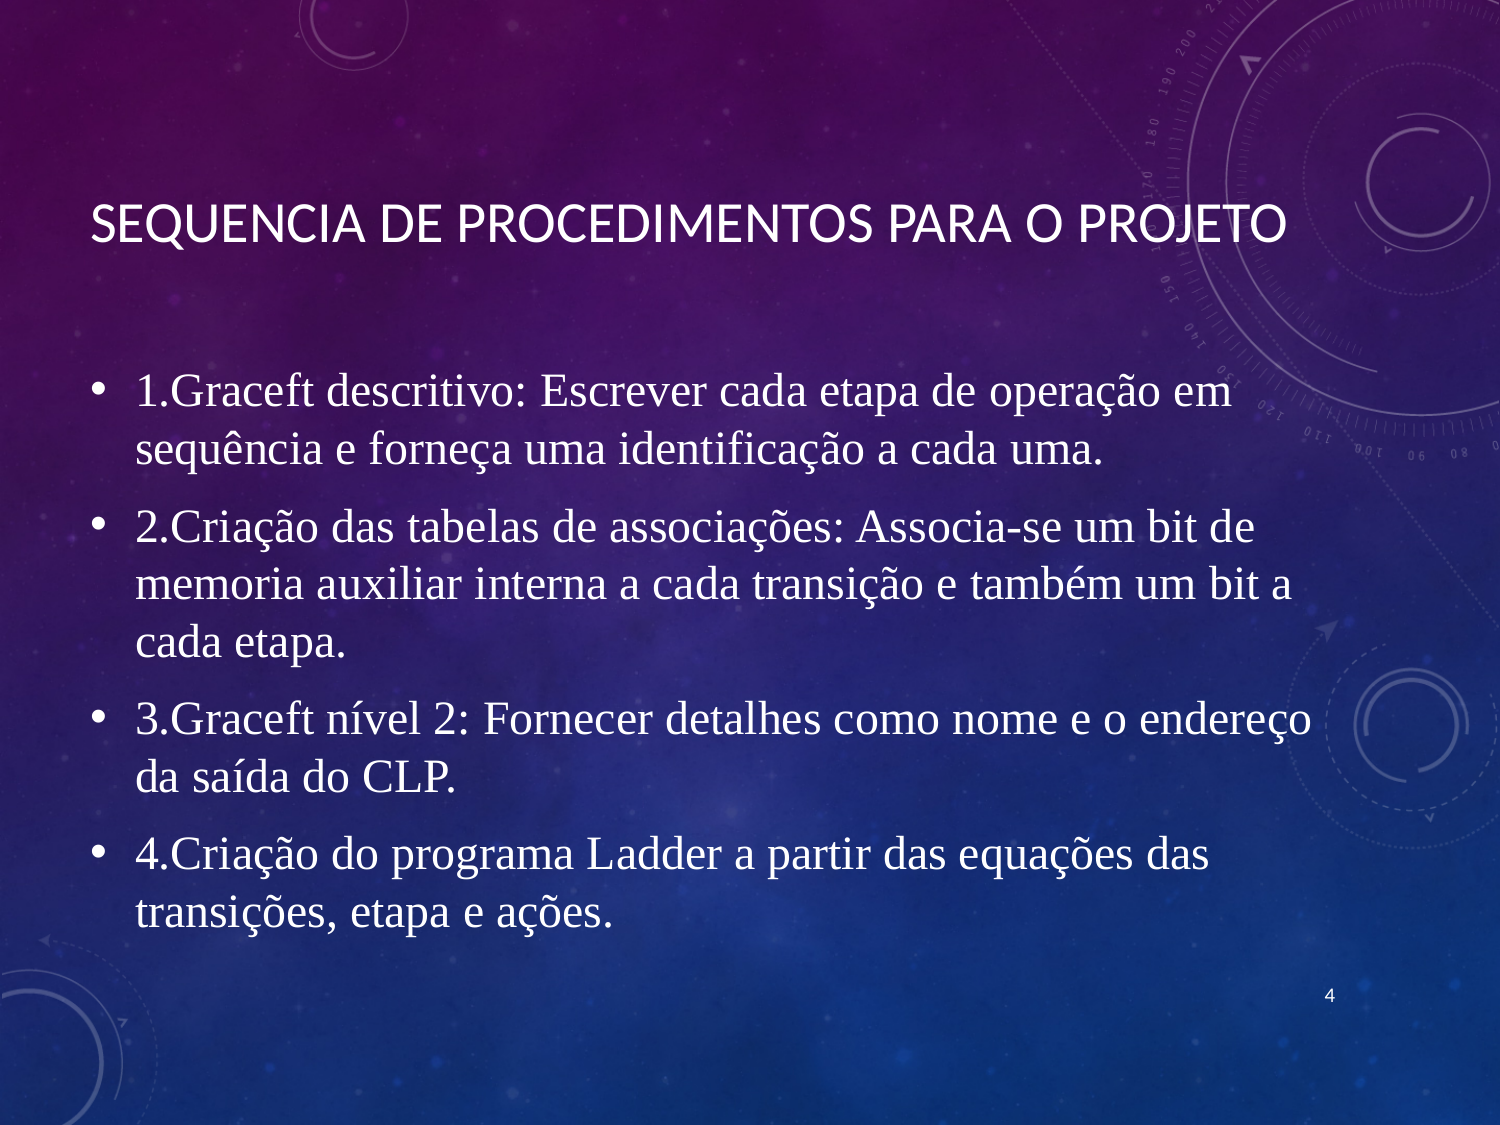

# Sequencia de procedimentos para o projeto
1.Graceft descritivo: Escrever cada etapa de operação em sequência e forneça uma identificação a cada uma.
2.Criação das tabelas de associações: Associa-se um bit de memoria auxiliar interna a cada transição e também um bit a cada etapa.
3.Graceft nível 2: Fornecer detalhes como nome e o endereço da saída do CLP.
4.Criação do programa Ladder a partir das equações das transições, etapa e ações.

4